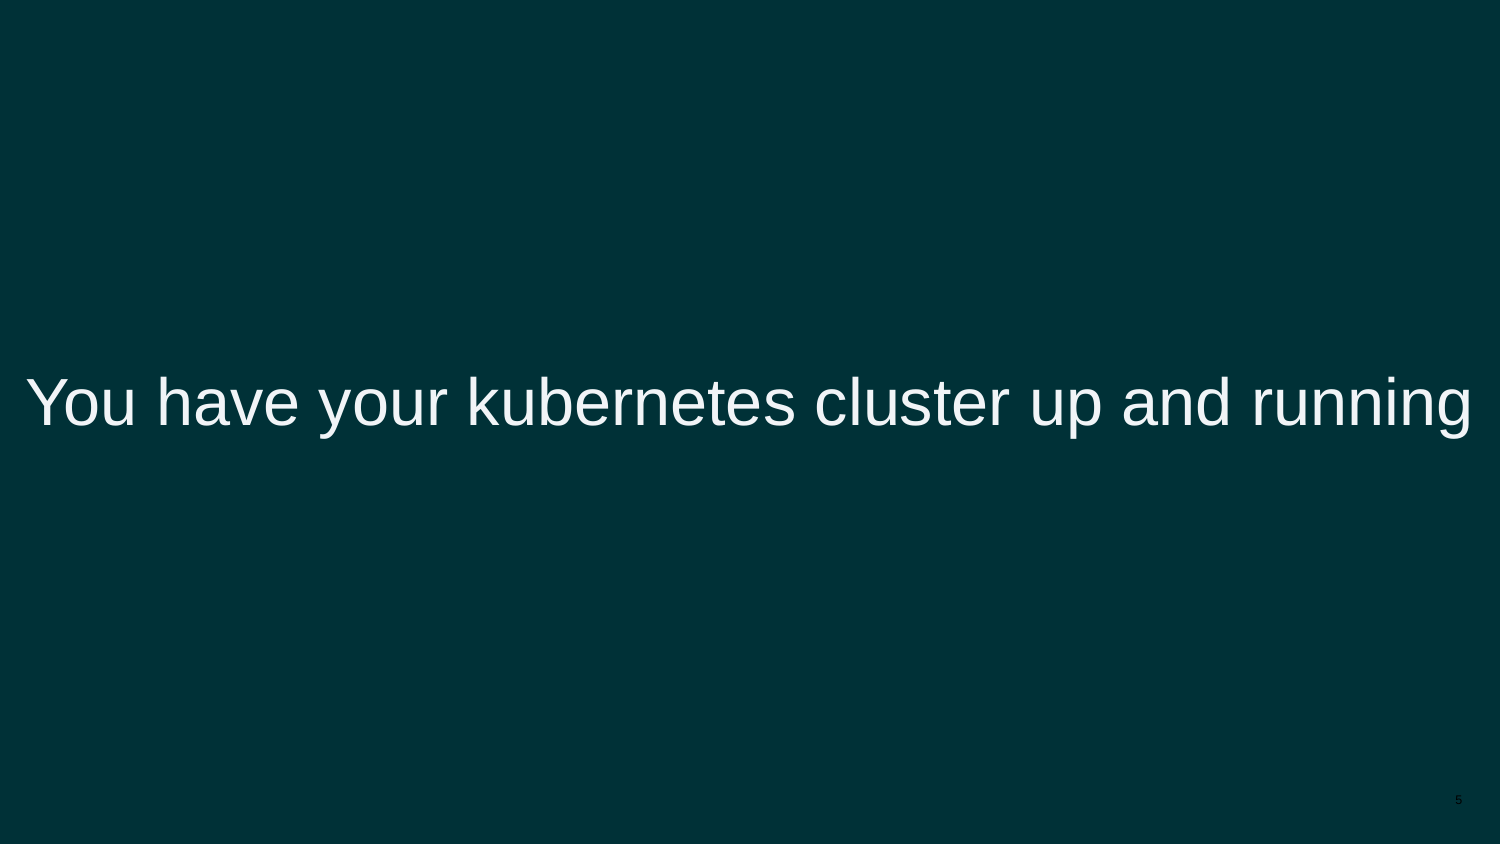

You have your kubernetes cluster up and running
5